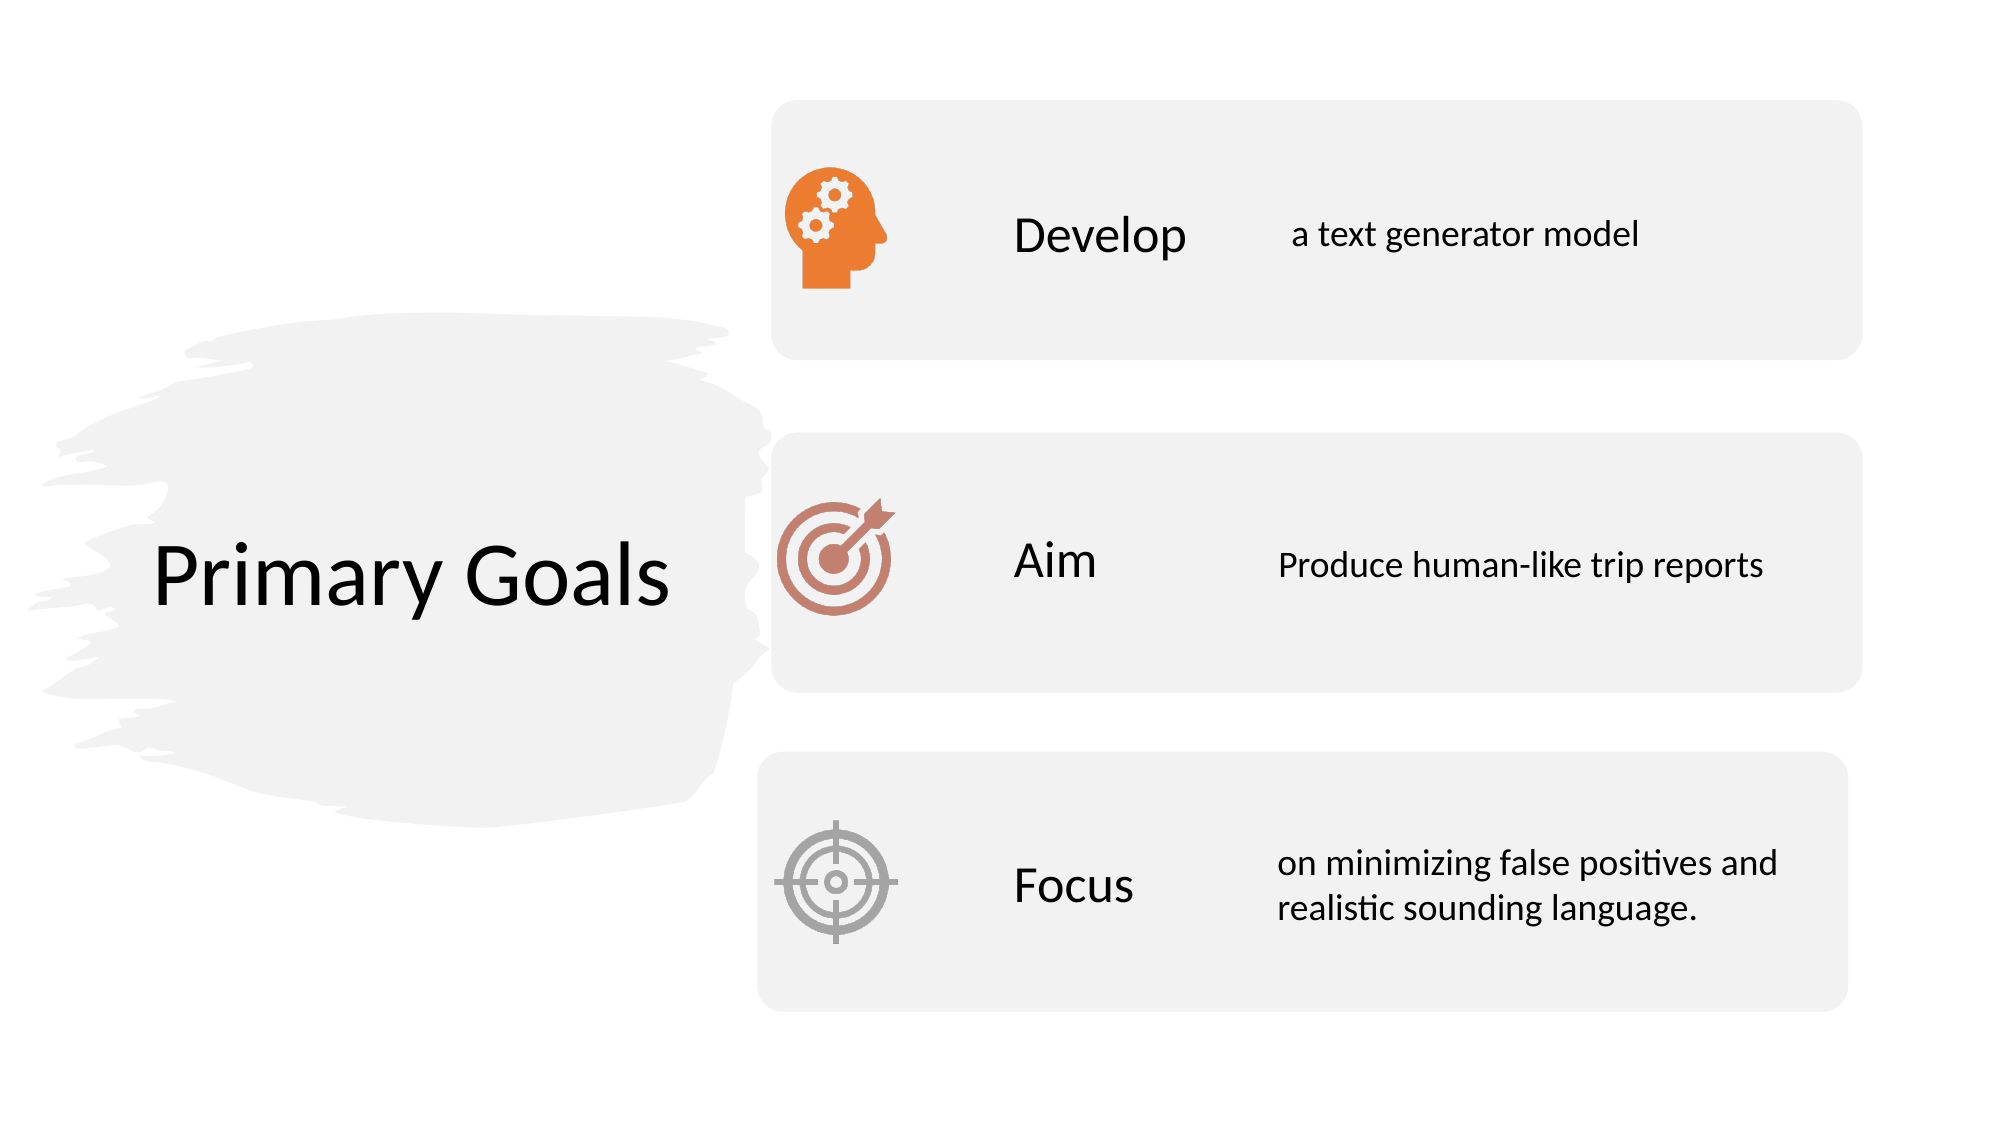

Develop
a text generator model
Aim
Produce human-like trip reports
Focus
on minimizing false positives and realistic sounding language.
# Primary Goals